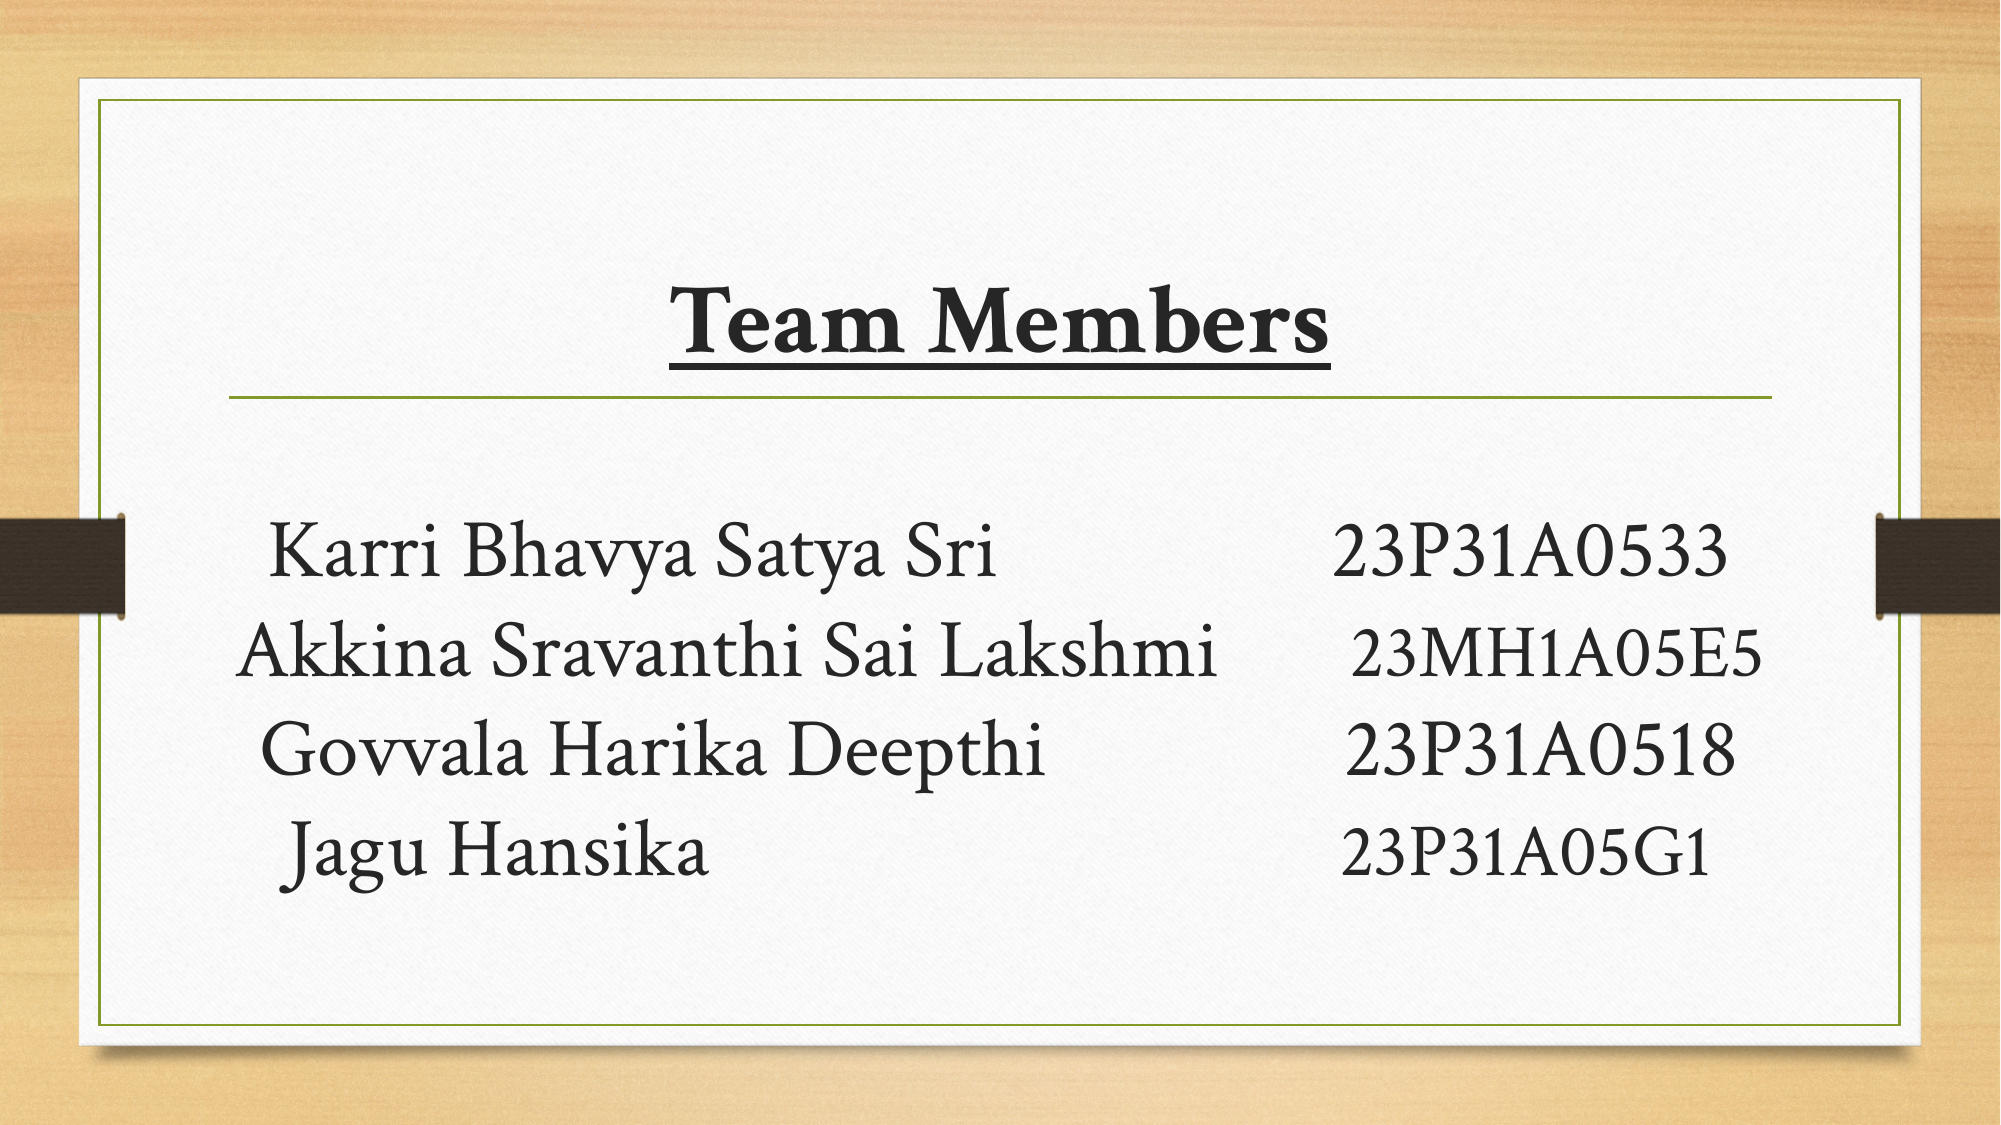

# Team Members Karri Bhavya Satya Sri                  23P31A0533 Akkina Sravanthi Sai Lakshmi       23MH1A05E5 Govvala Harika Deepthi                23P31A0518 Jagu Hansika                                  23P31A05G1